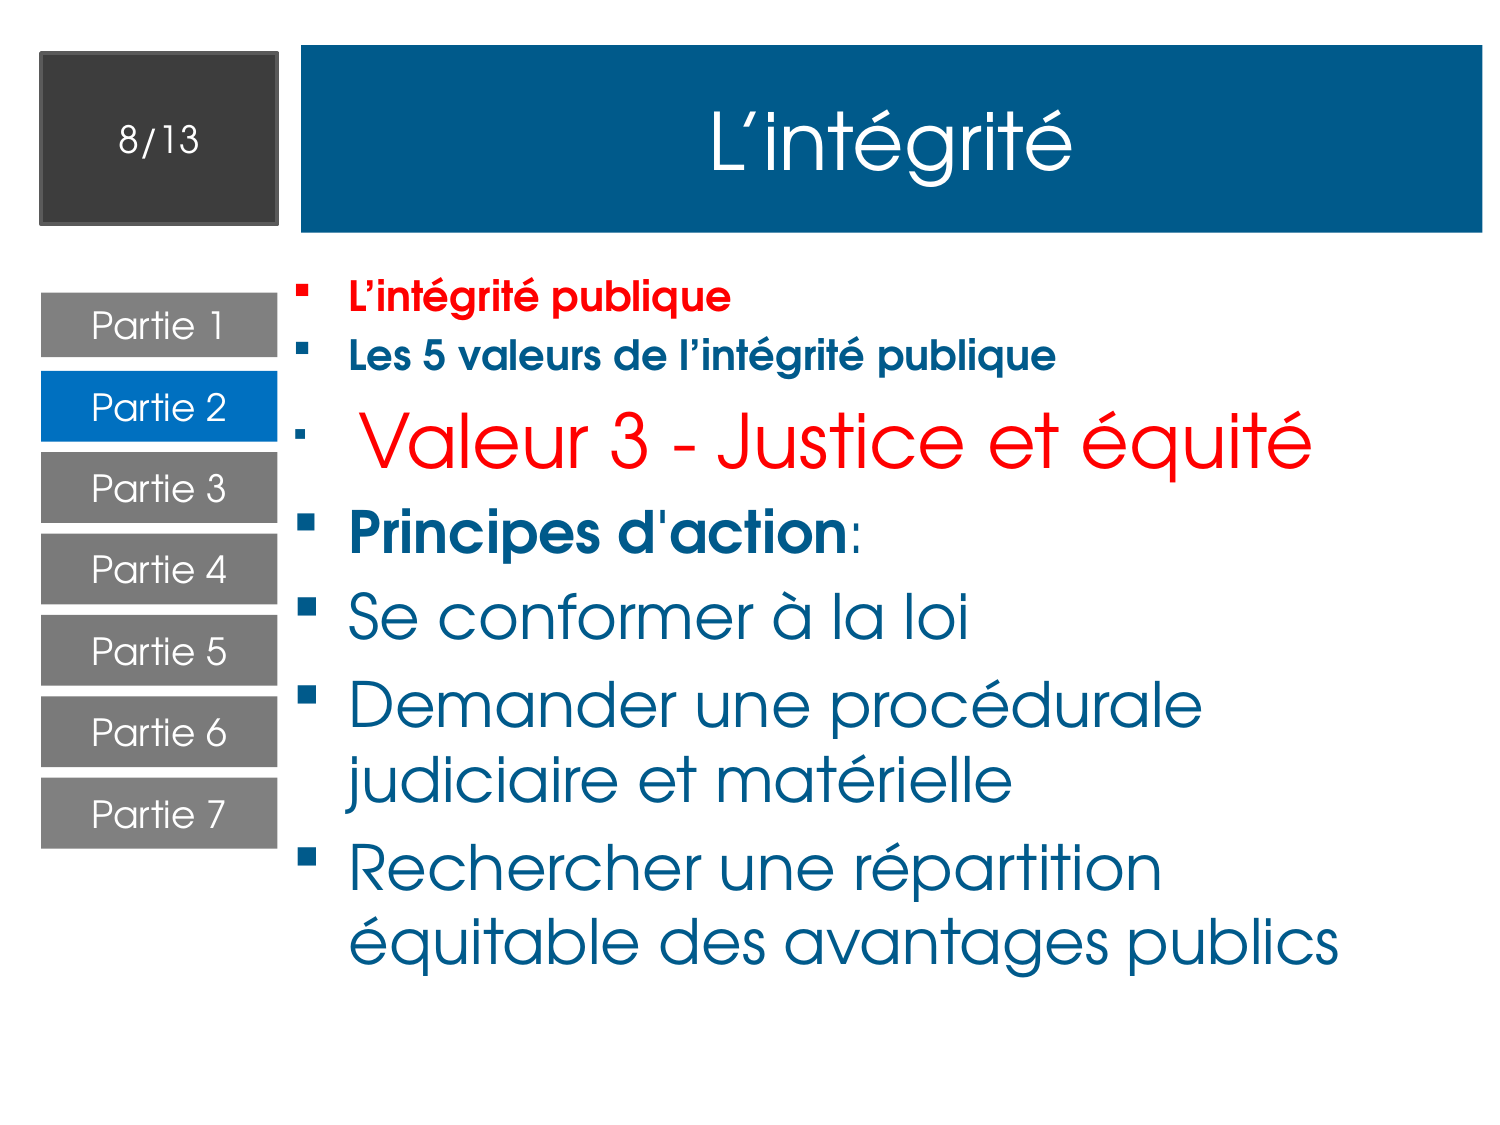

# L’intégrité
8/13
L’intégrité publique
Les 5 valeurs de l’intégrité publique
 Valeur 3 - Justice et équité
Principes d'action:
Se conformer à la loi
Demander une procédurale judiciaire et matérielle
Rechercher une répartition équitable des avantages publics
Partie 1
Partie 2
Partie 3
Partie 4
Partie 5
Partie 6
Partie 7